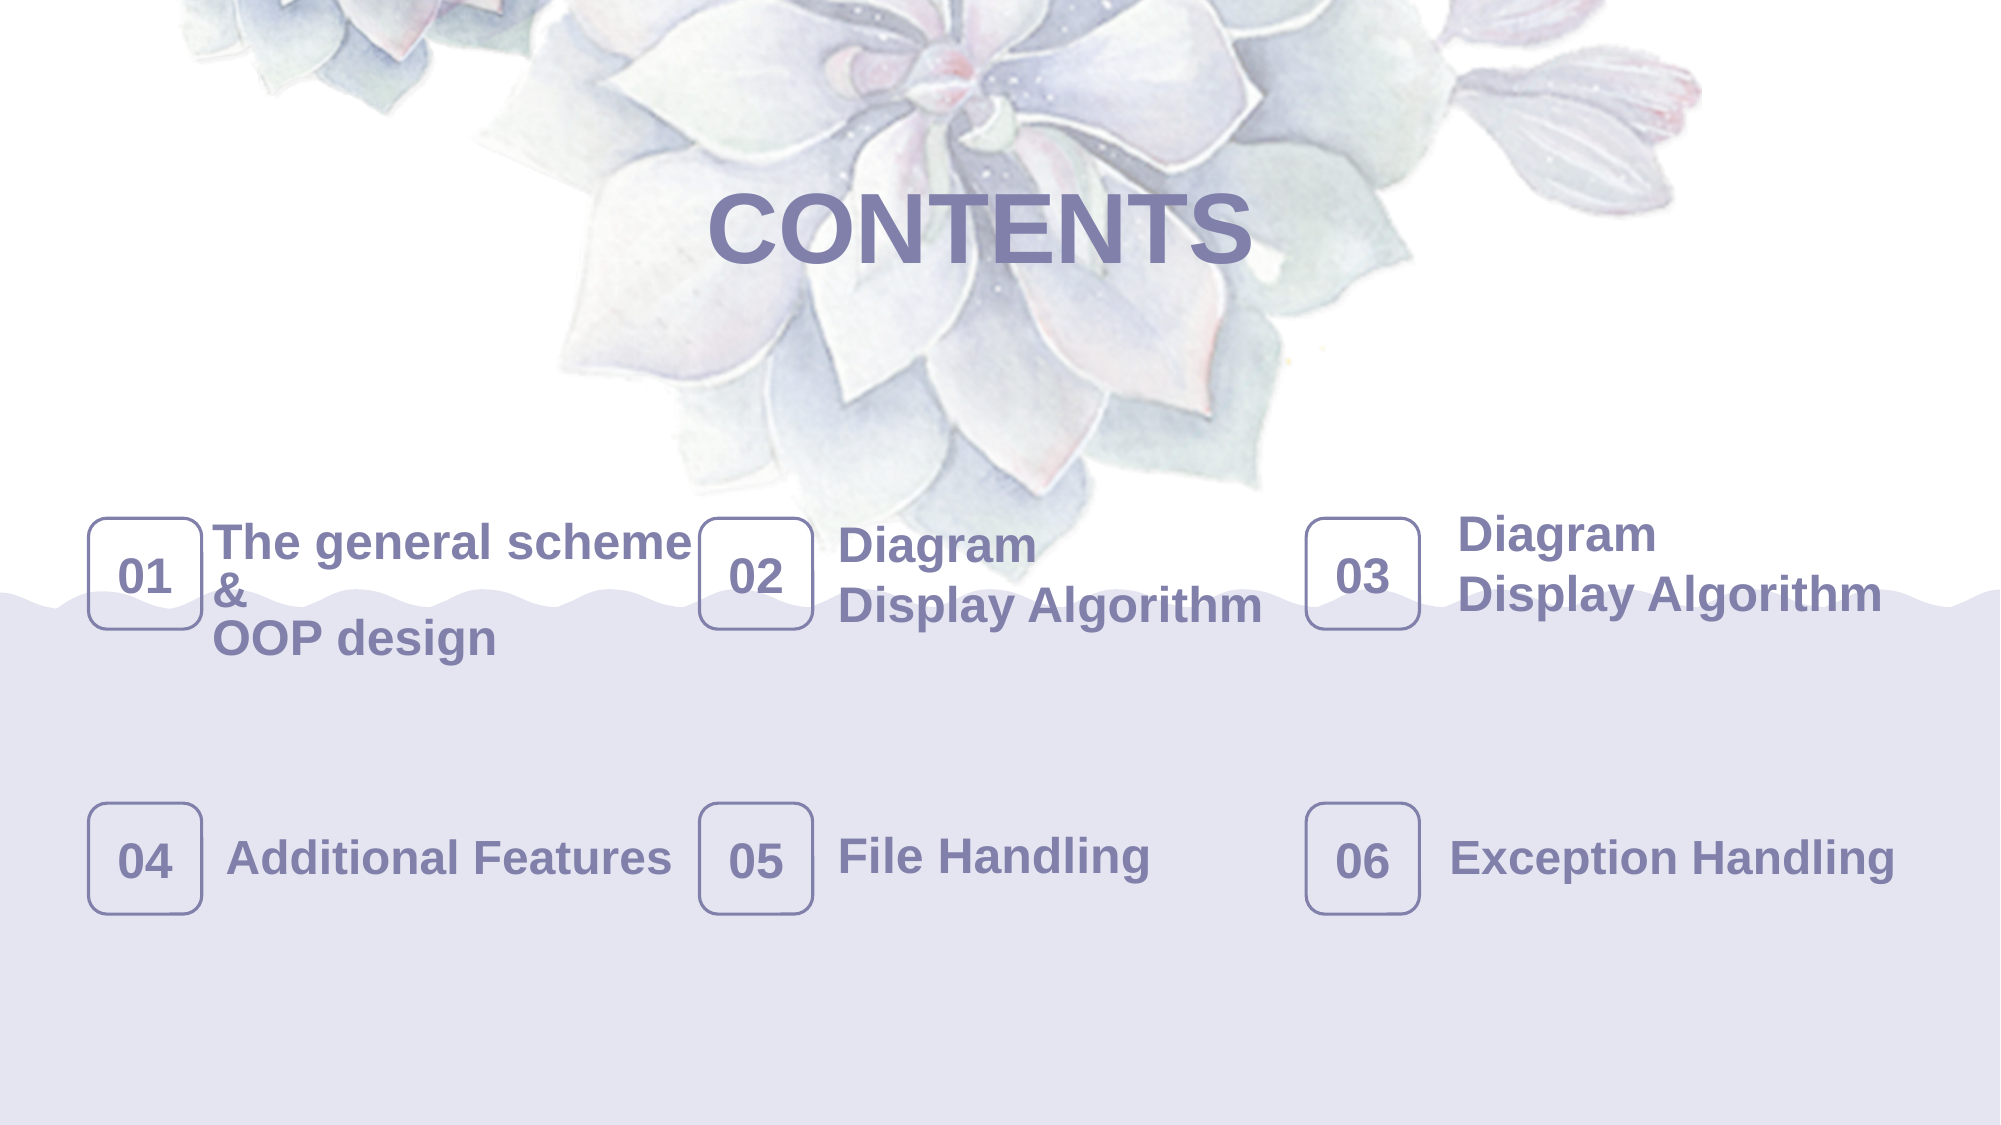

CONTENTS
The general scheme
&
OOP design
Diagram
Display Algorithm
01
02
03
Diagram
Display Algorithm
04
Additional Features
05
File Handling
06
Exception Handling